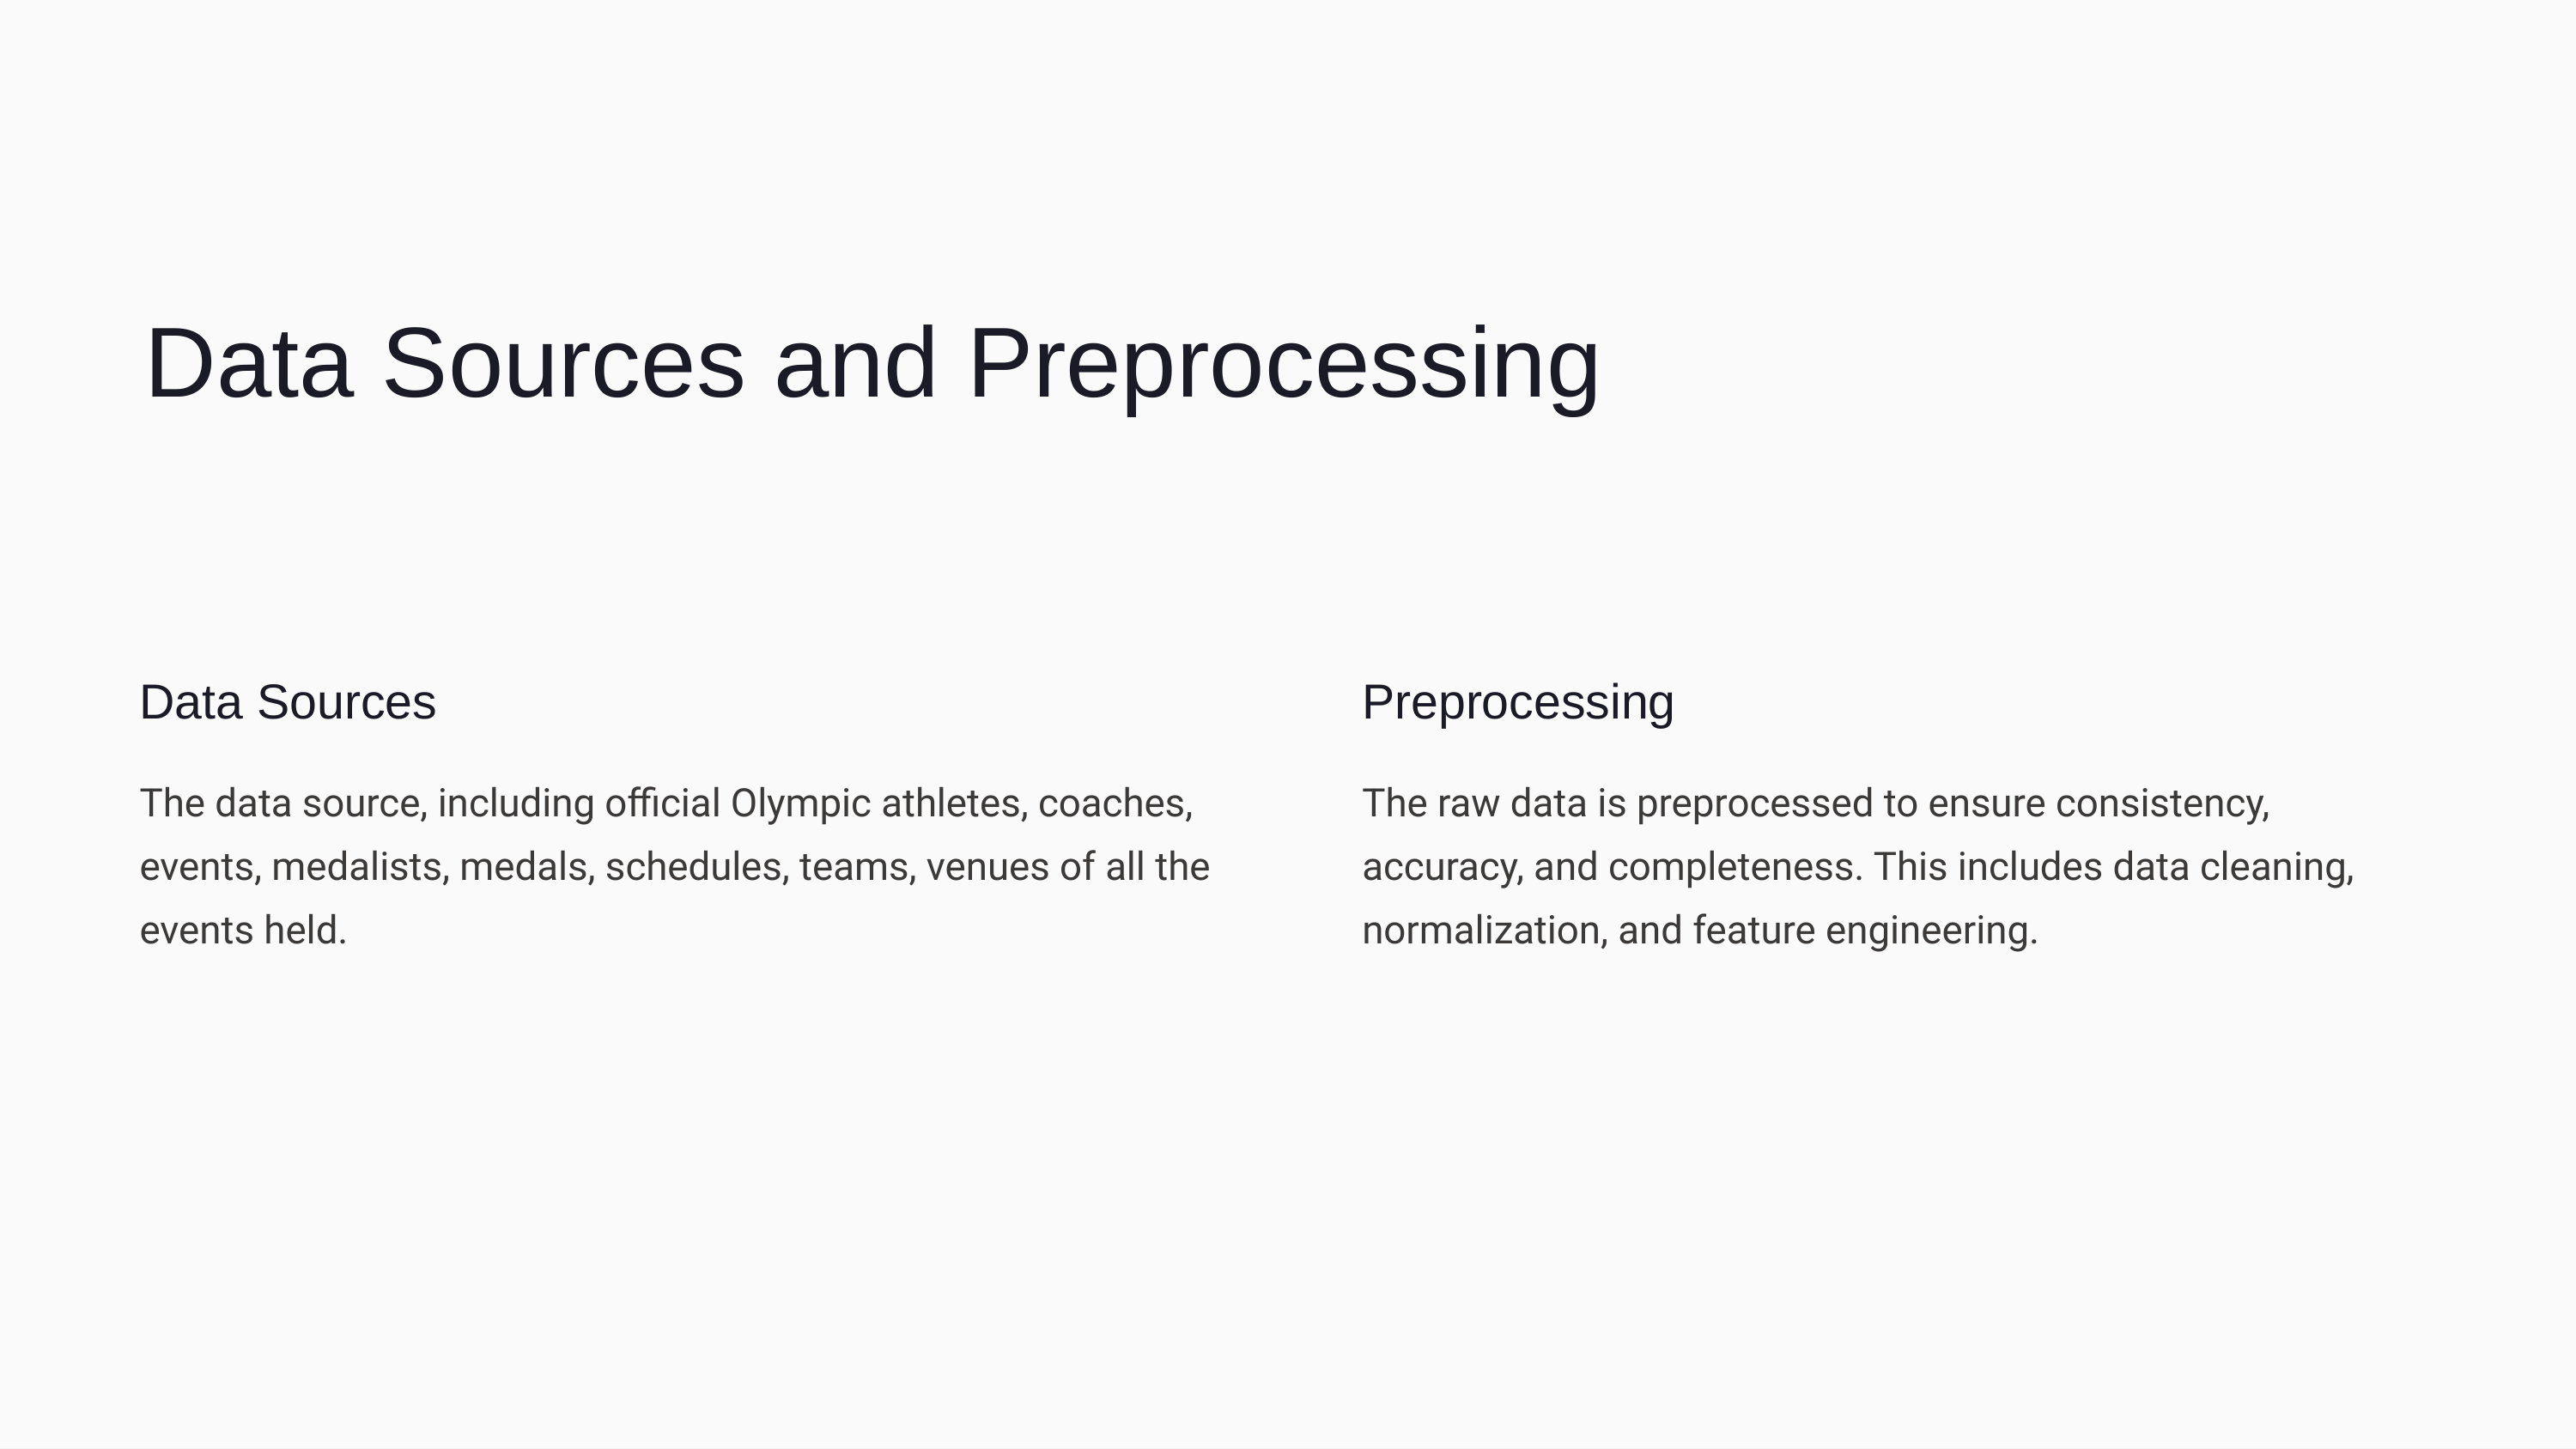

Data Sources and Preprocessing
Data Sources
Preprocessing
The data source, including official Olympic athletes, coaches, events, medalists, medals, schedules, teams, venues of all the events held.
The raw data is preprocessed to ensure consistency, accuracy, and completeness. This includes data cleaning, normalization, and feature engineering.